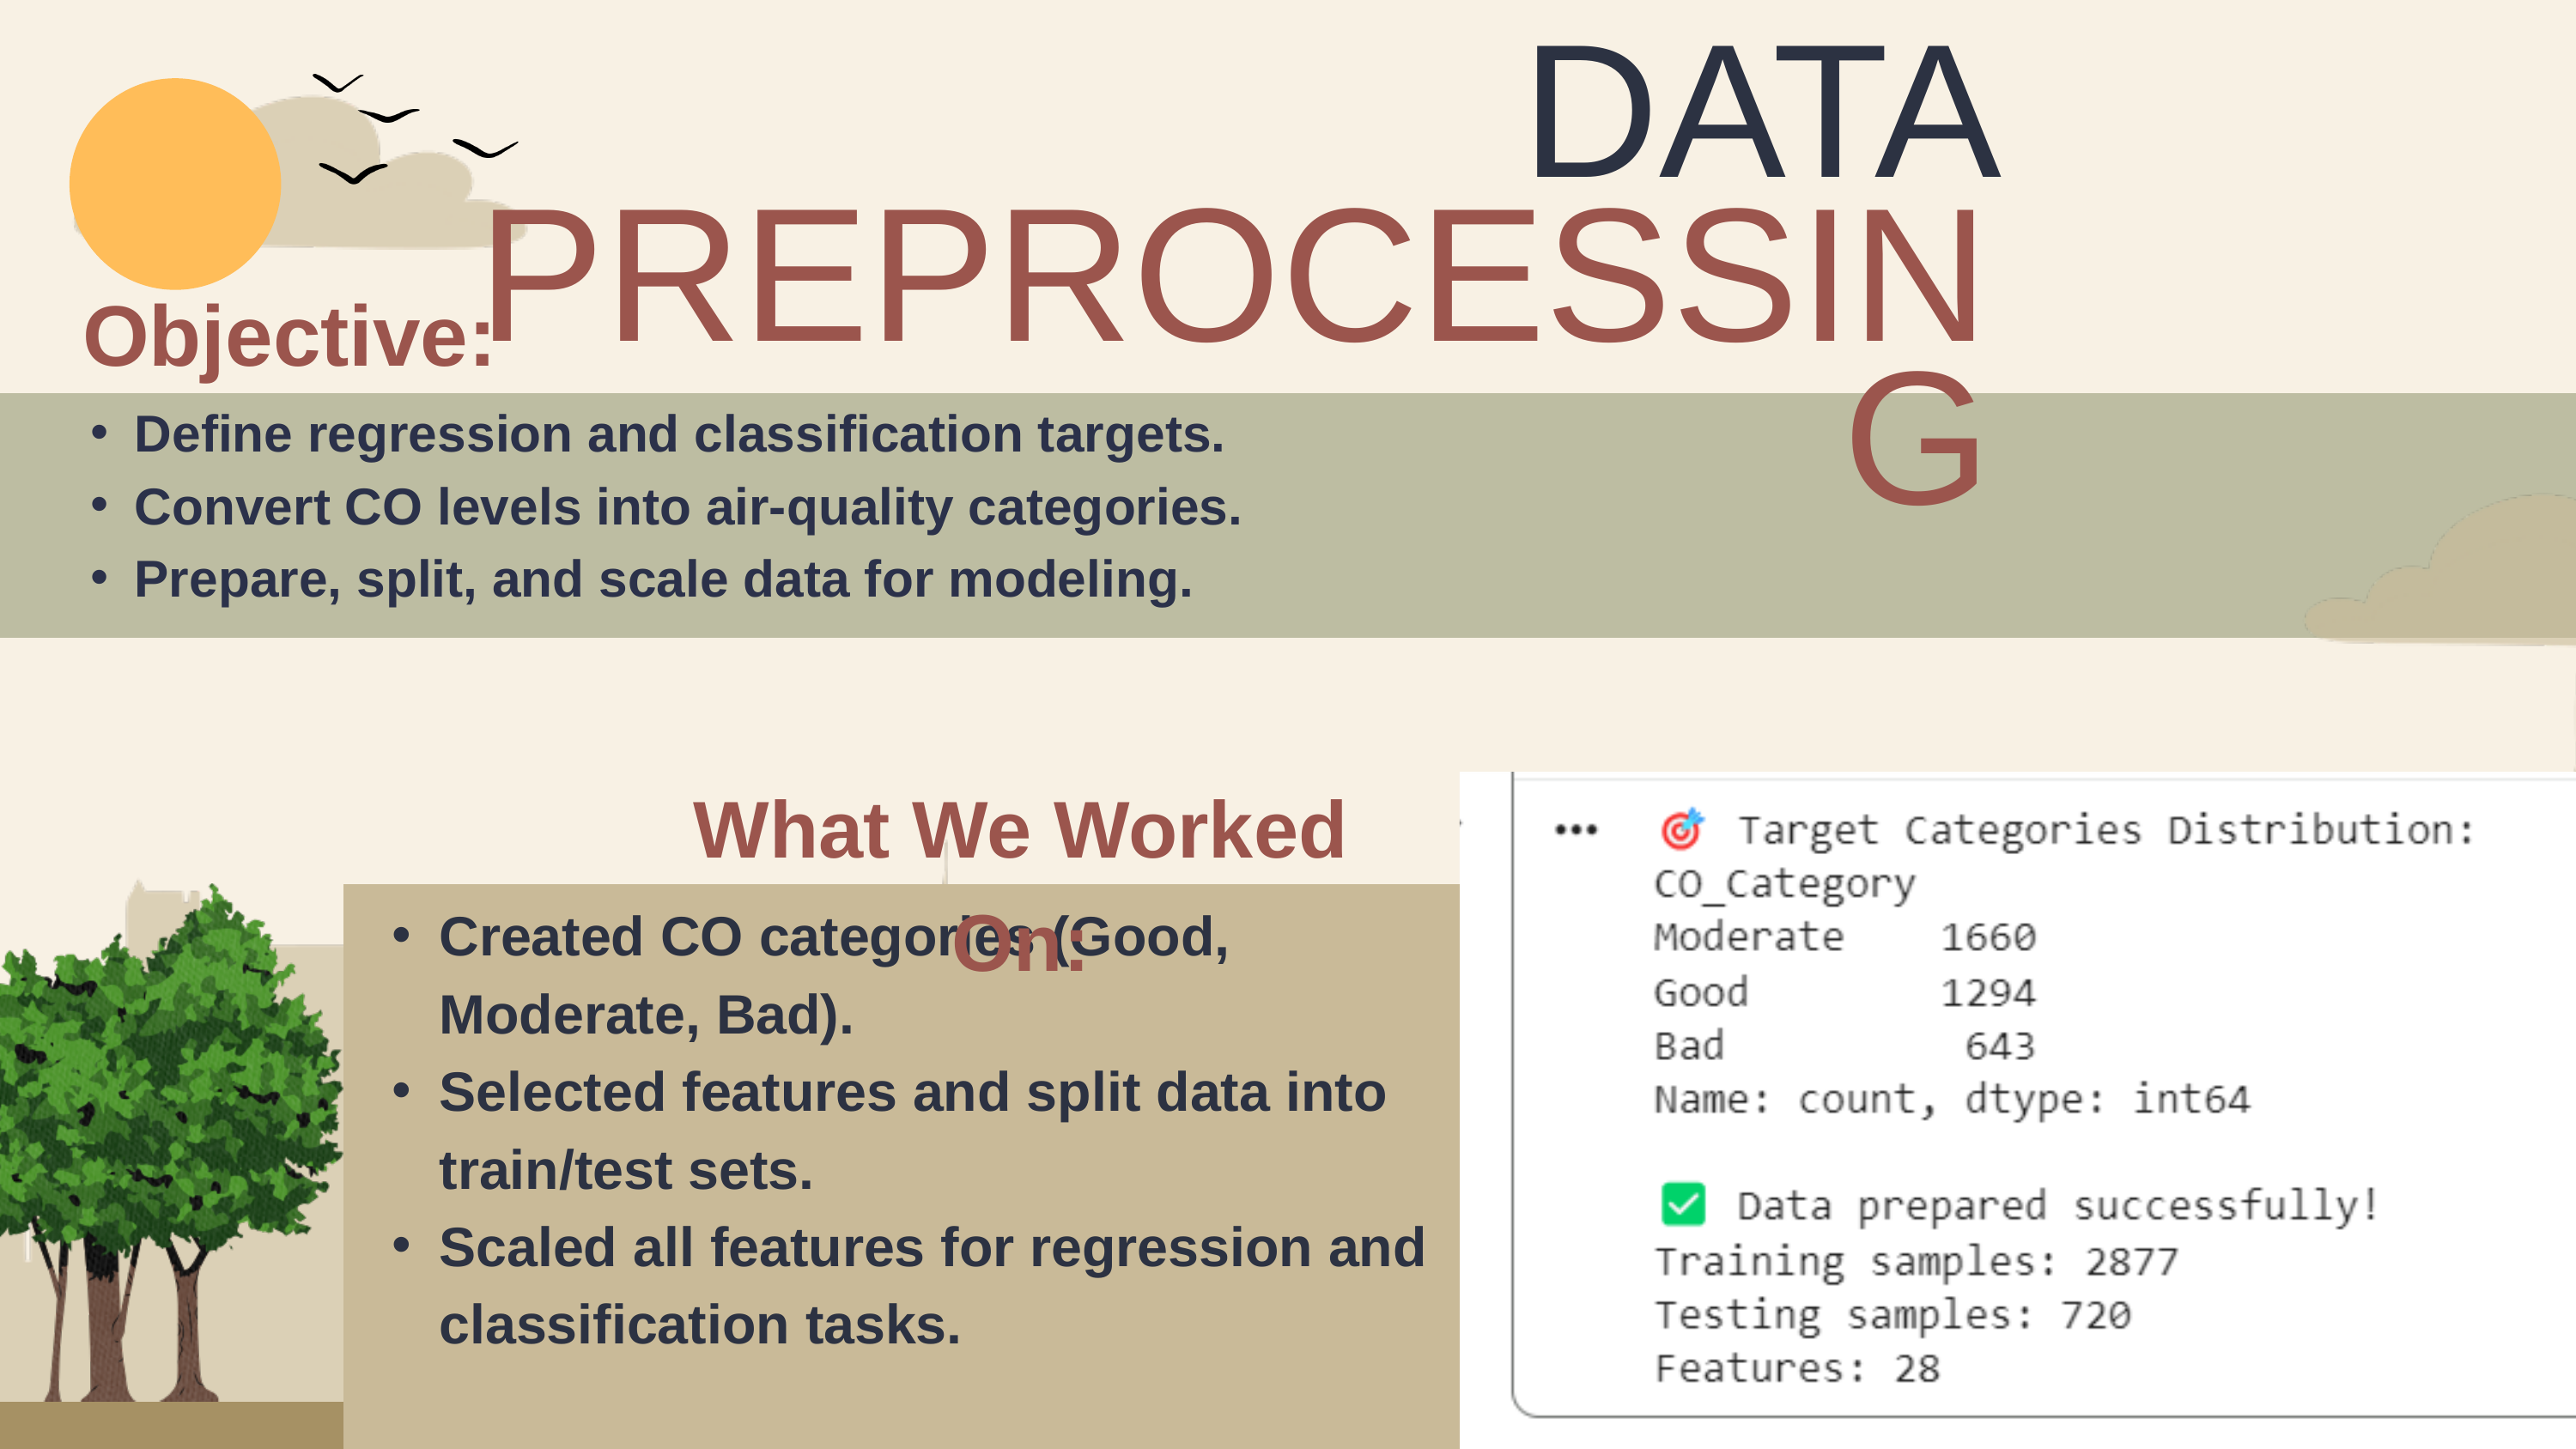

DATA PREPROCESSING

Objective:

Define regression and classification targets.
Convert CO levels into air-quality categories.
Prepare, split, and scale data for modeling.

What We Worked On:

Created CO categories (Good, Moderate, Bad).
Selected features and split data into train/test sets.
Scaled all features for regression and classification tasks.